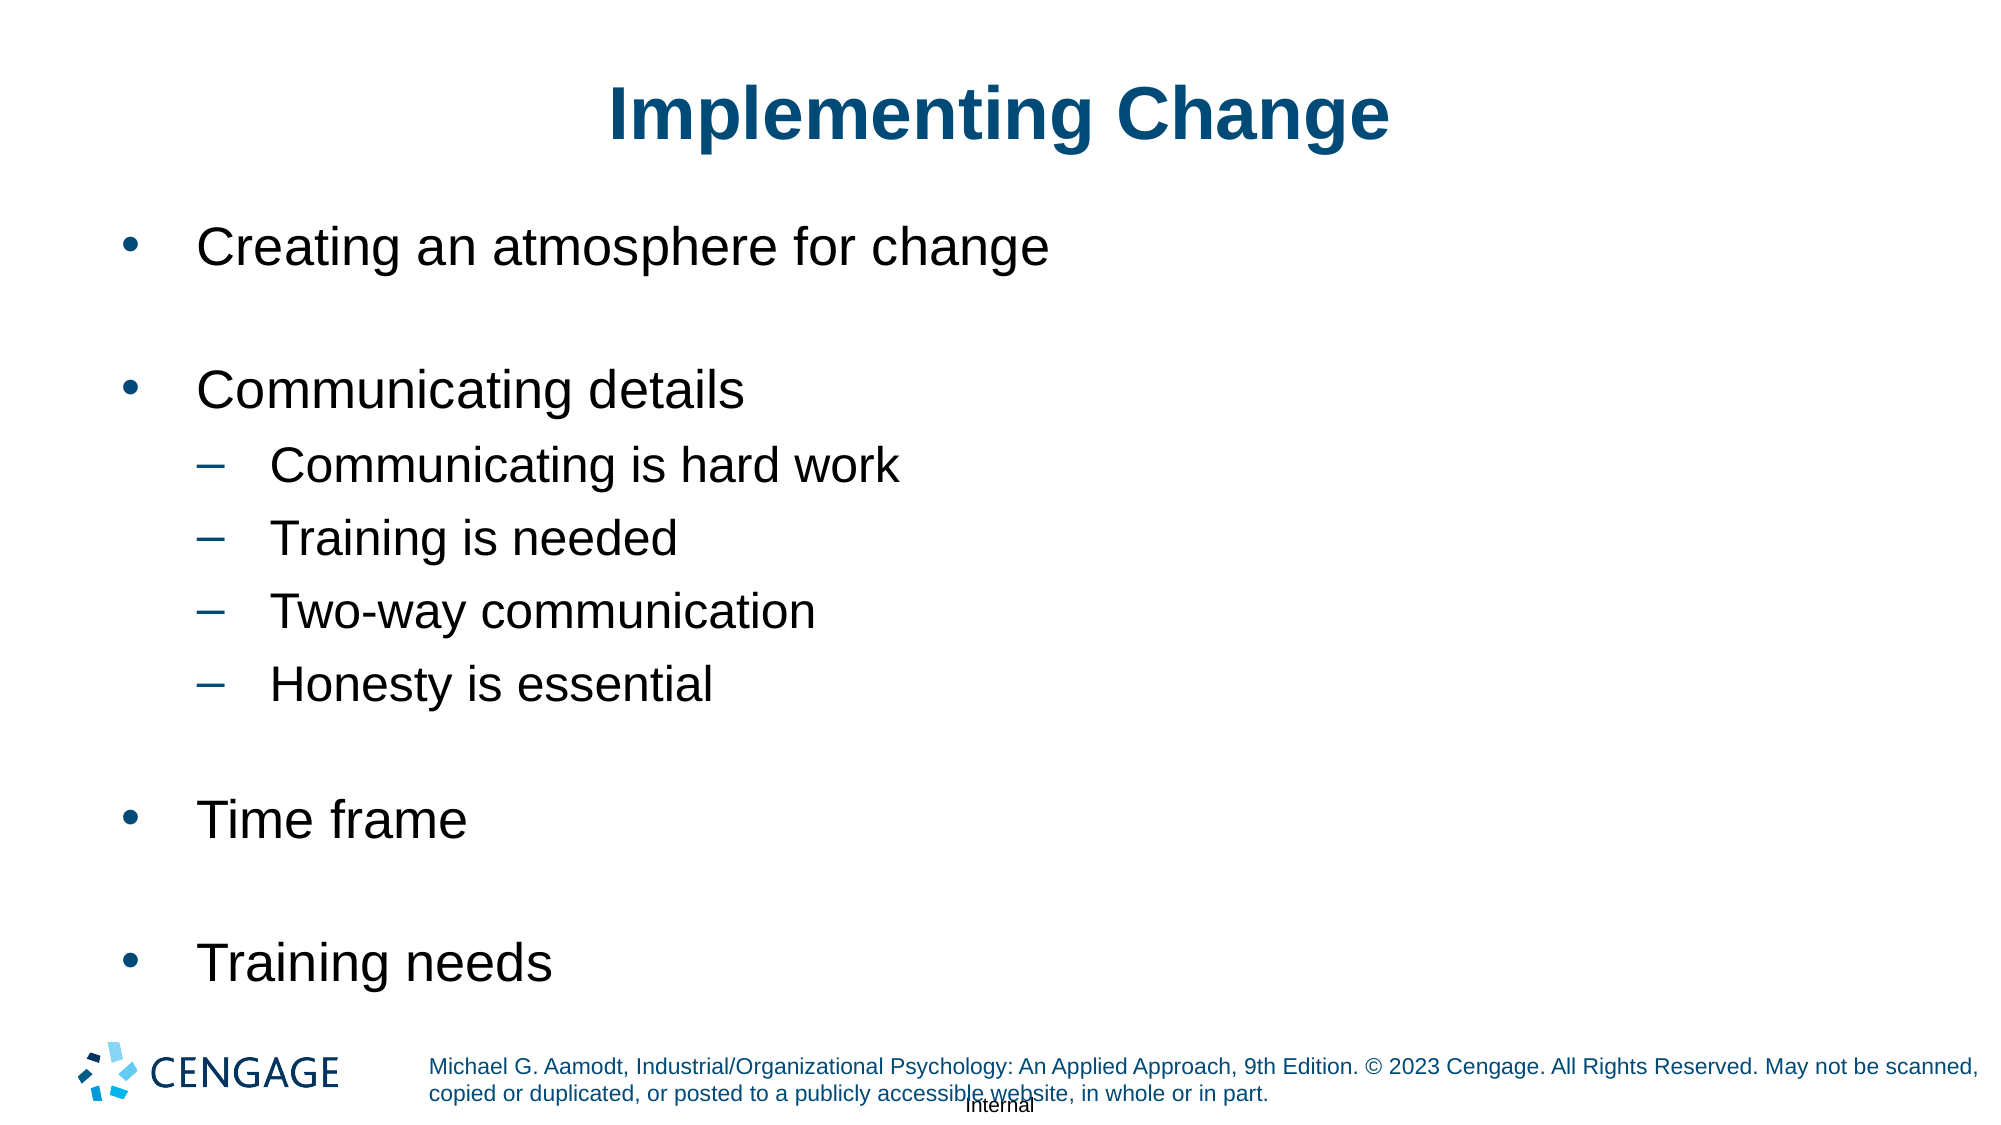

# Implementing Change
Creating an atmosphere for change
Communicating details
Communicating is hard work
Training is needed
Two-way communication
Honesty is essential
Time frame
Training needs